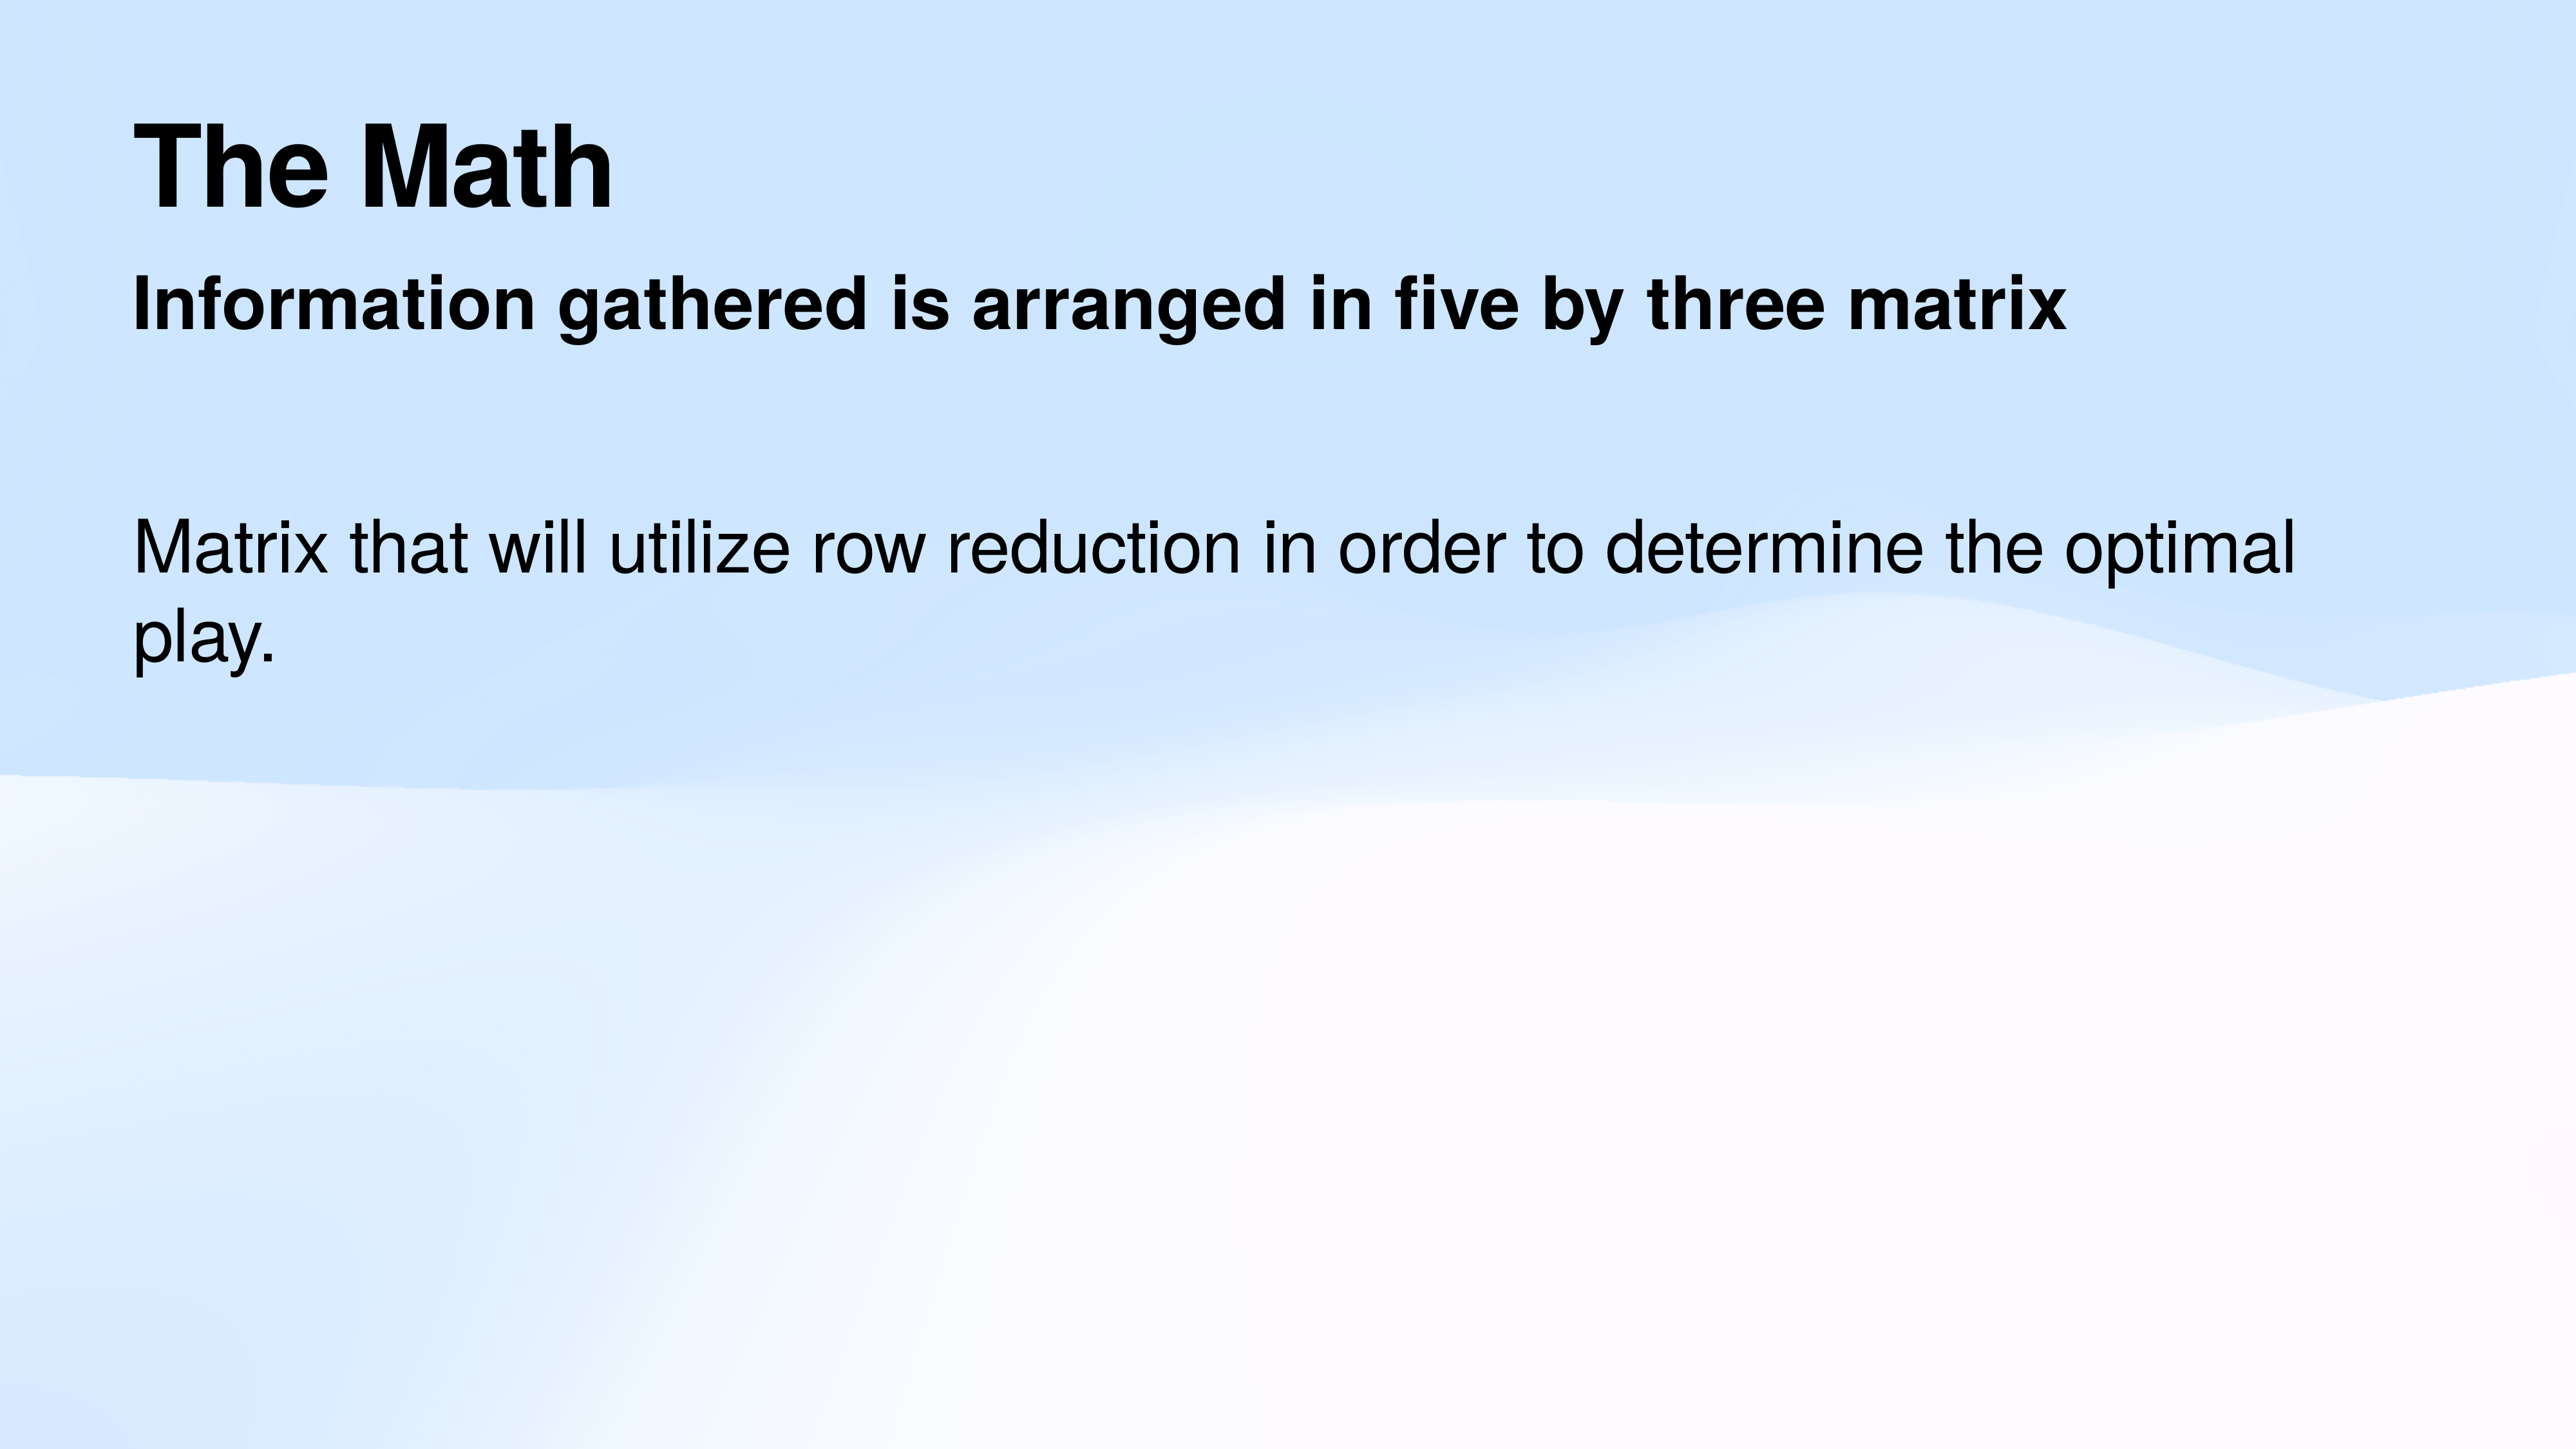

# The Math
Information gathered is arranged in five by three matrix
Matrix that will utilize row reduction in order to determine the optimal play.